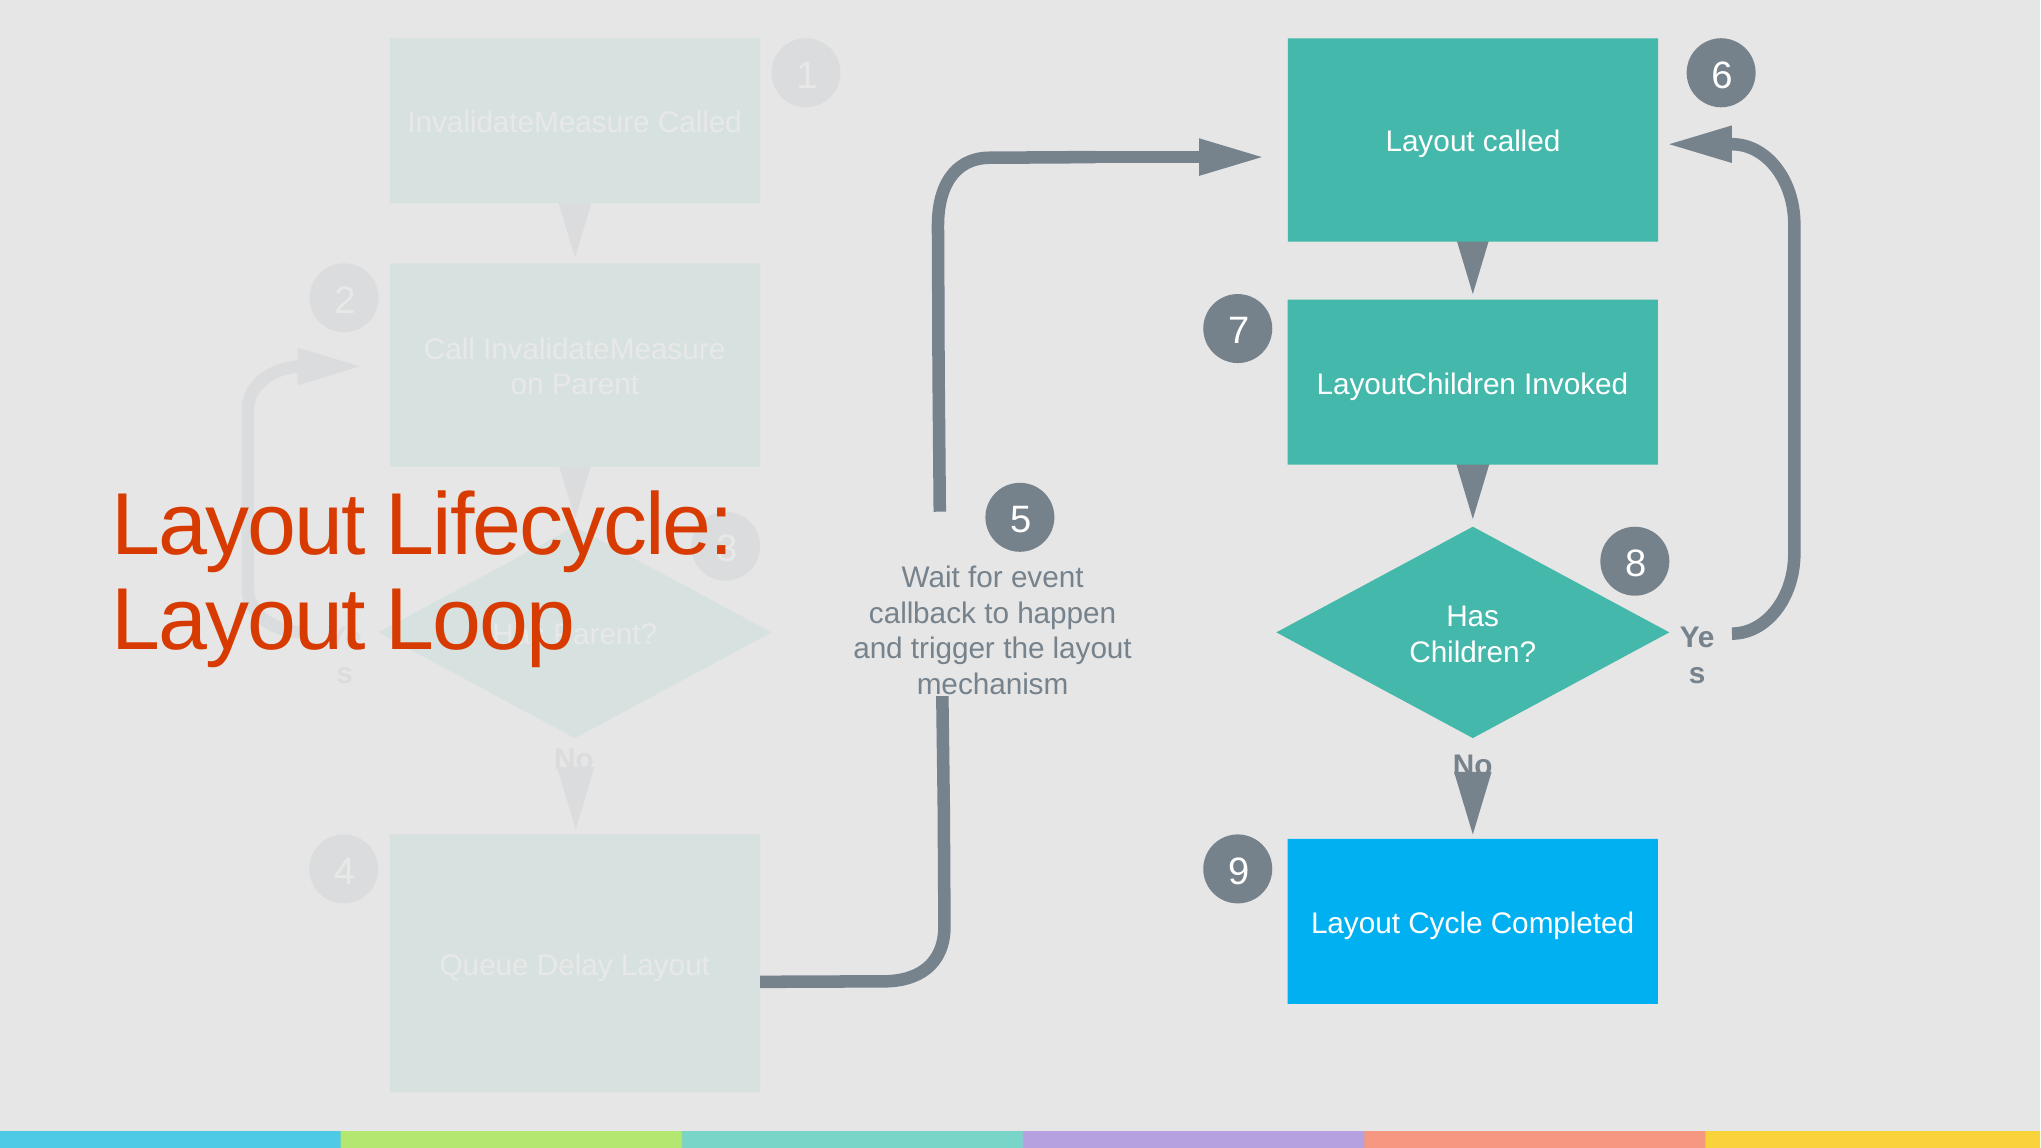

InvalidateMeasure Called
1
2
Call InvalidateMeasure on Parent

3
Has Parent?
Yes
No
4
Queue Delay Layout
Layout called
6

7
LayoutChildren Invoked
5
Has Children?
8
Wait for event callback to happen and trigger the layout mechanism
Yes

No
9
Layout Cycle Completed
# Layout Lifecycle: Layout Loop